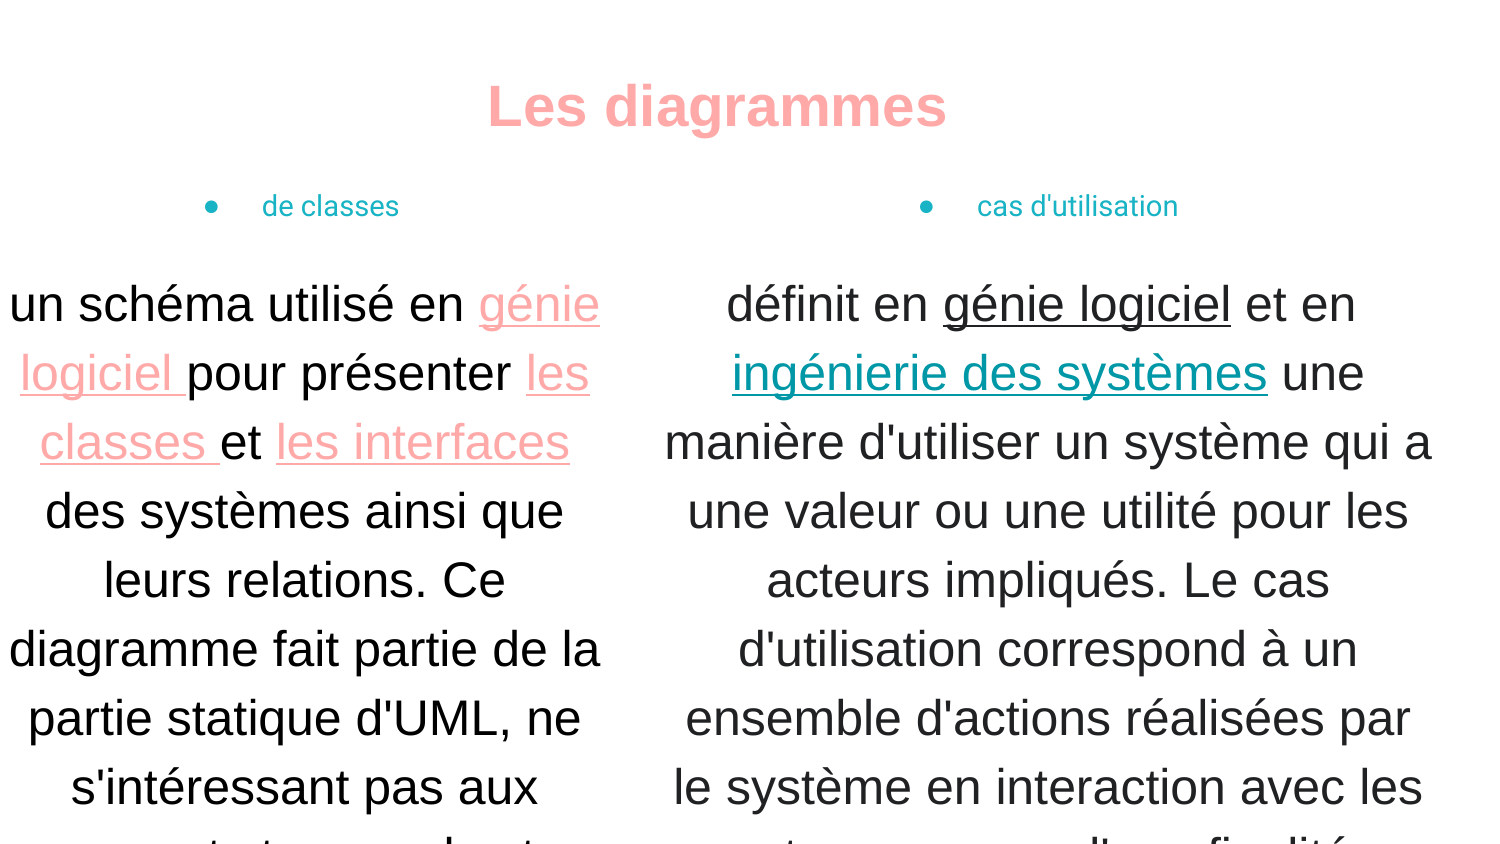

# Les diagrammes
 de classes

un schéma utilisé en génie logiciel pour présenter les classes et les interfaces des systèmes ainsi que leurs relations. Ce diagramme fait partie de la partie statique d'UML, ne s'intéressant pas aux aspects temporels et dynamiques.
 cas d'utilisation

définit en génie logiciel et en ingénierie des systèmes une manière d'utiliser un système qui a une valeur ou une utilité pour les acteurs impliqués. Le cas d'utilisation correspond à un ensemble d'actions réalisées par le système en interaction avec les acteurs en vue d'une finalité. L'ensemble des cas d'utilisation permet ainsi de décrire les exigences fonctionnelles d'un système en adoptant le point de vue et le langage de l'utilisateur final.